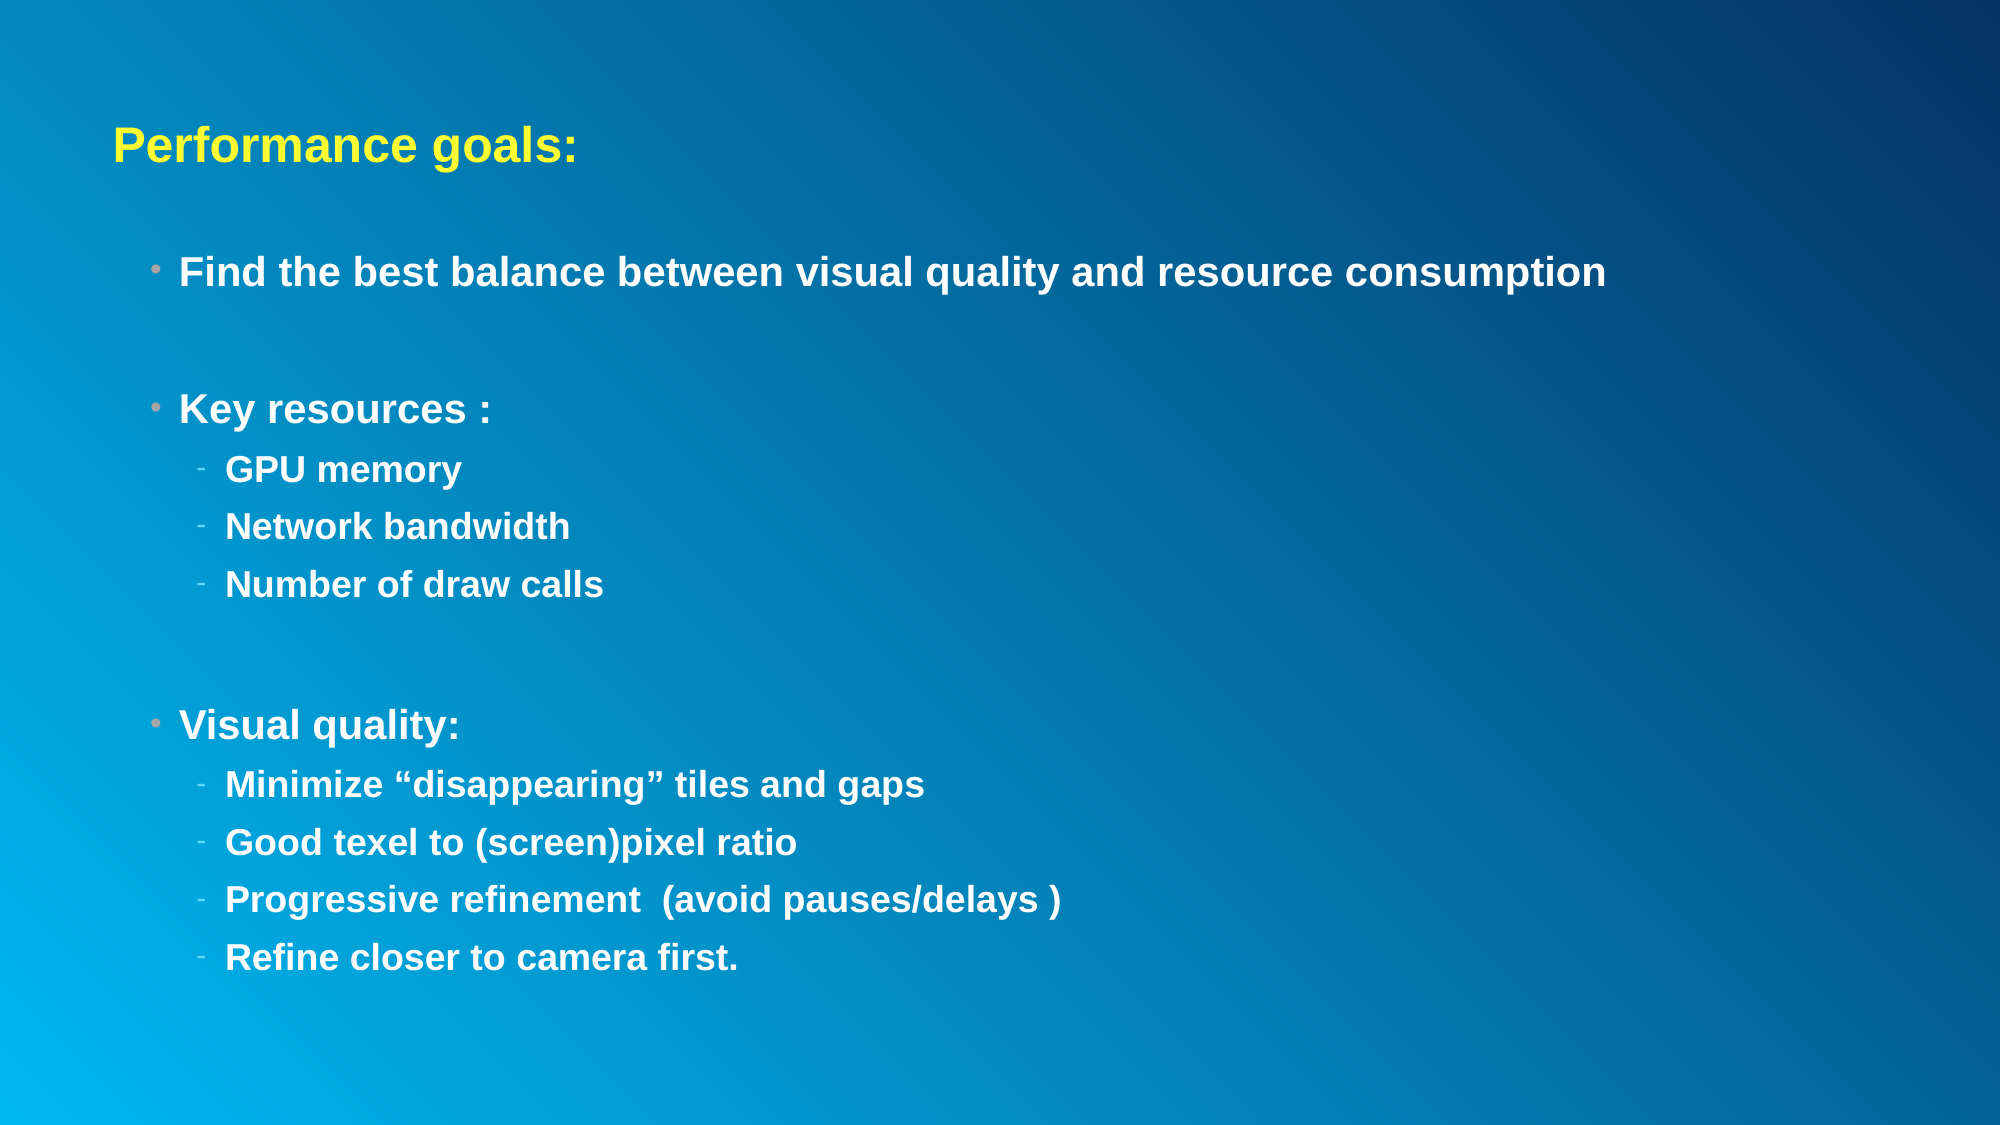

# Performance goals:
Find the best balance between visual quality and resource consumption

Key resources :
GPU memory
Network bandwidth
Number of draw calls

Visual quality:
Minimize “disappearing” tiles and gaps
Good texel to (screen)pixel ratio
Progressive refinement  (avoid pauses/delays )
Refine closer to camera first.